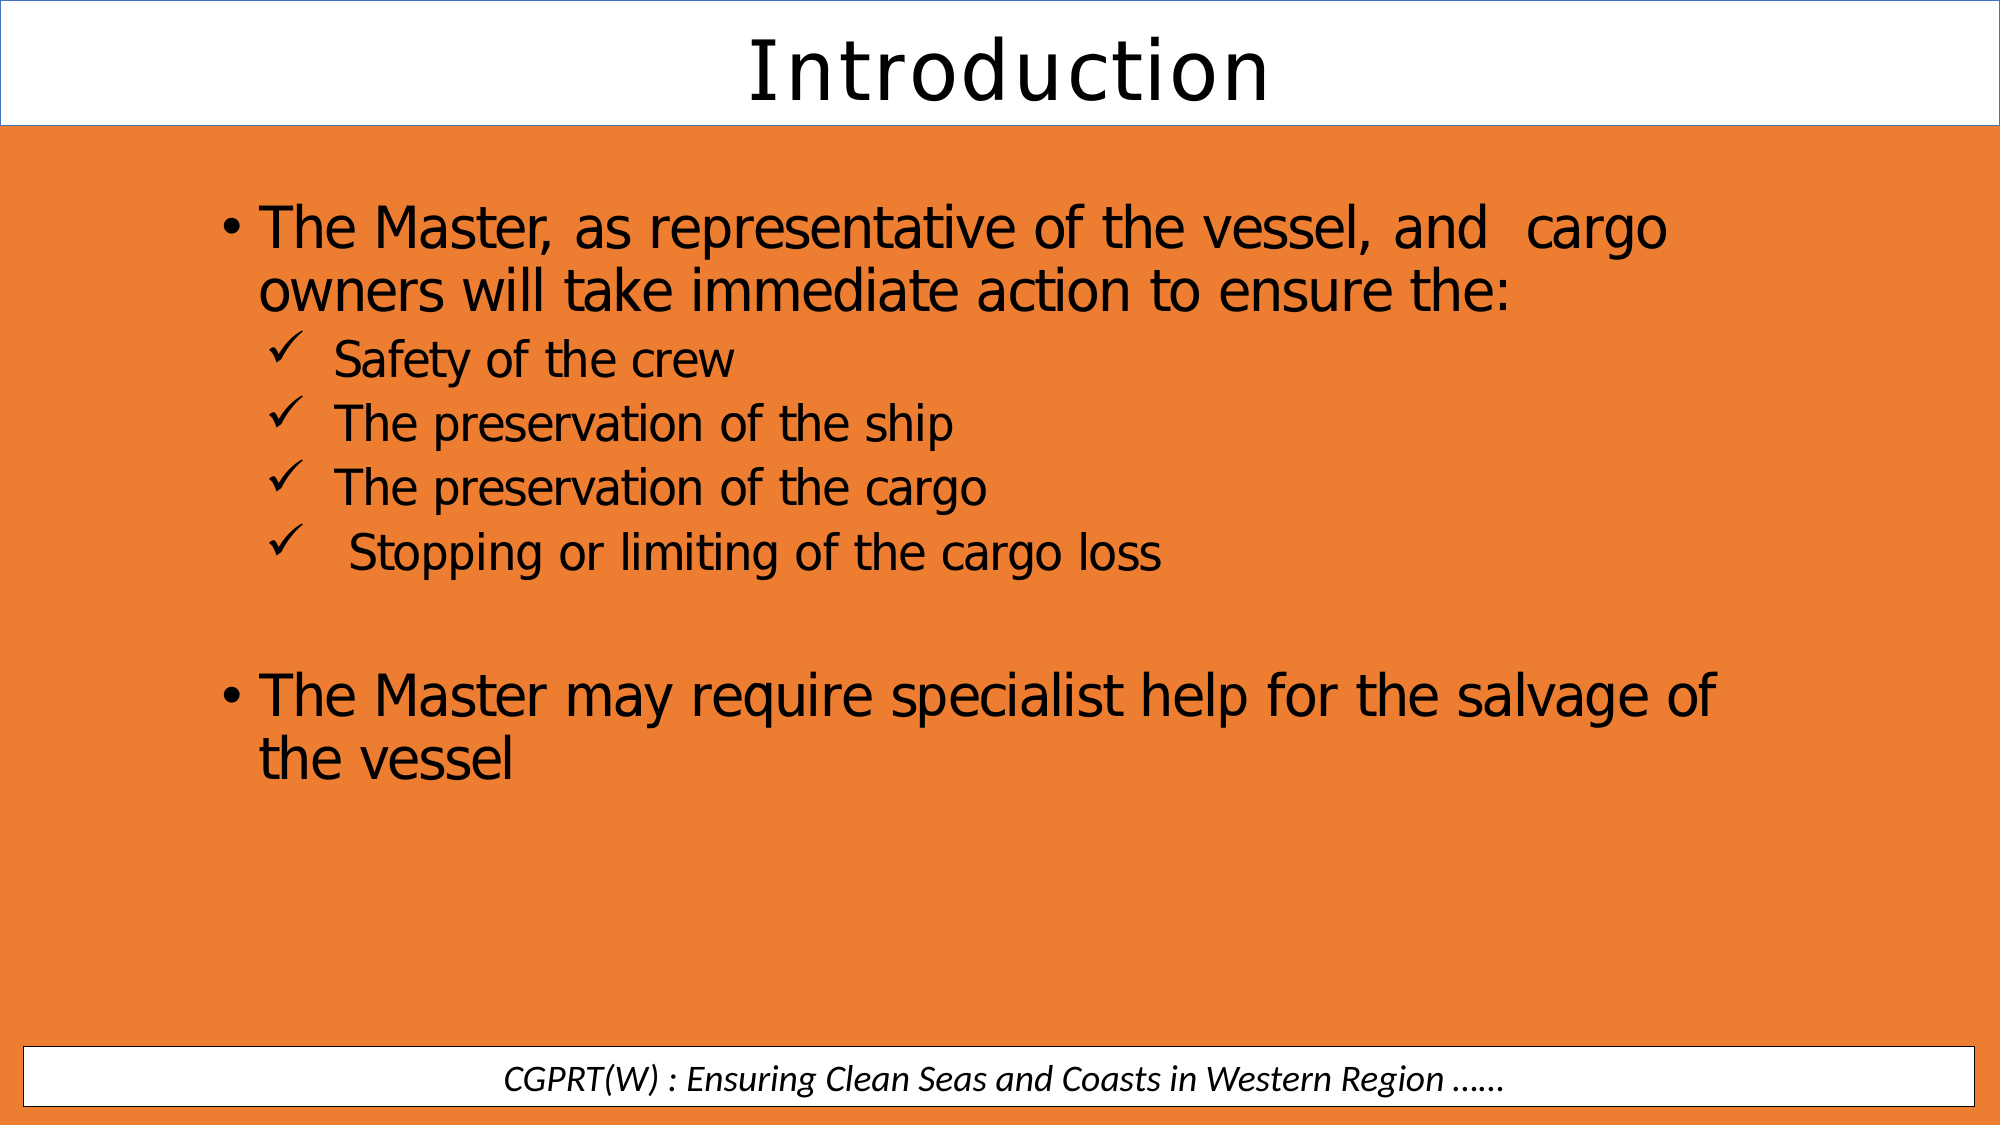

Introduction
The Master, as representative of the vessel, and  cargo owners will take immediate action to ensure the:
Safety of the crew
The preservation of the ship
The preservation of the cargo
 Stopping or limiting of the cargo loss

The Master may require specialist help for the salvage of the vessel
 CGPRT(W) : Ensuring Clean Seas and Coasts in Western Region ……